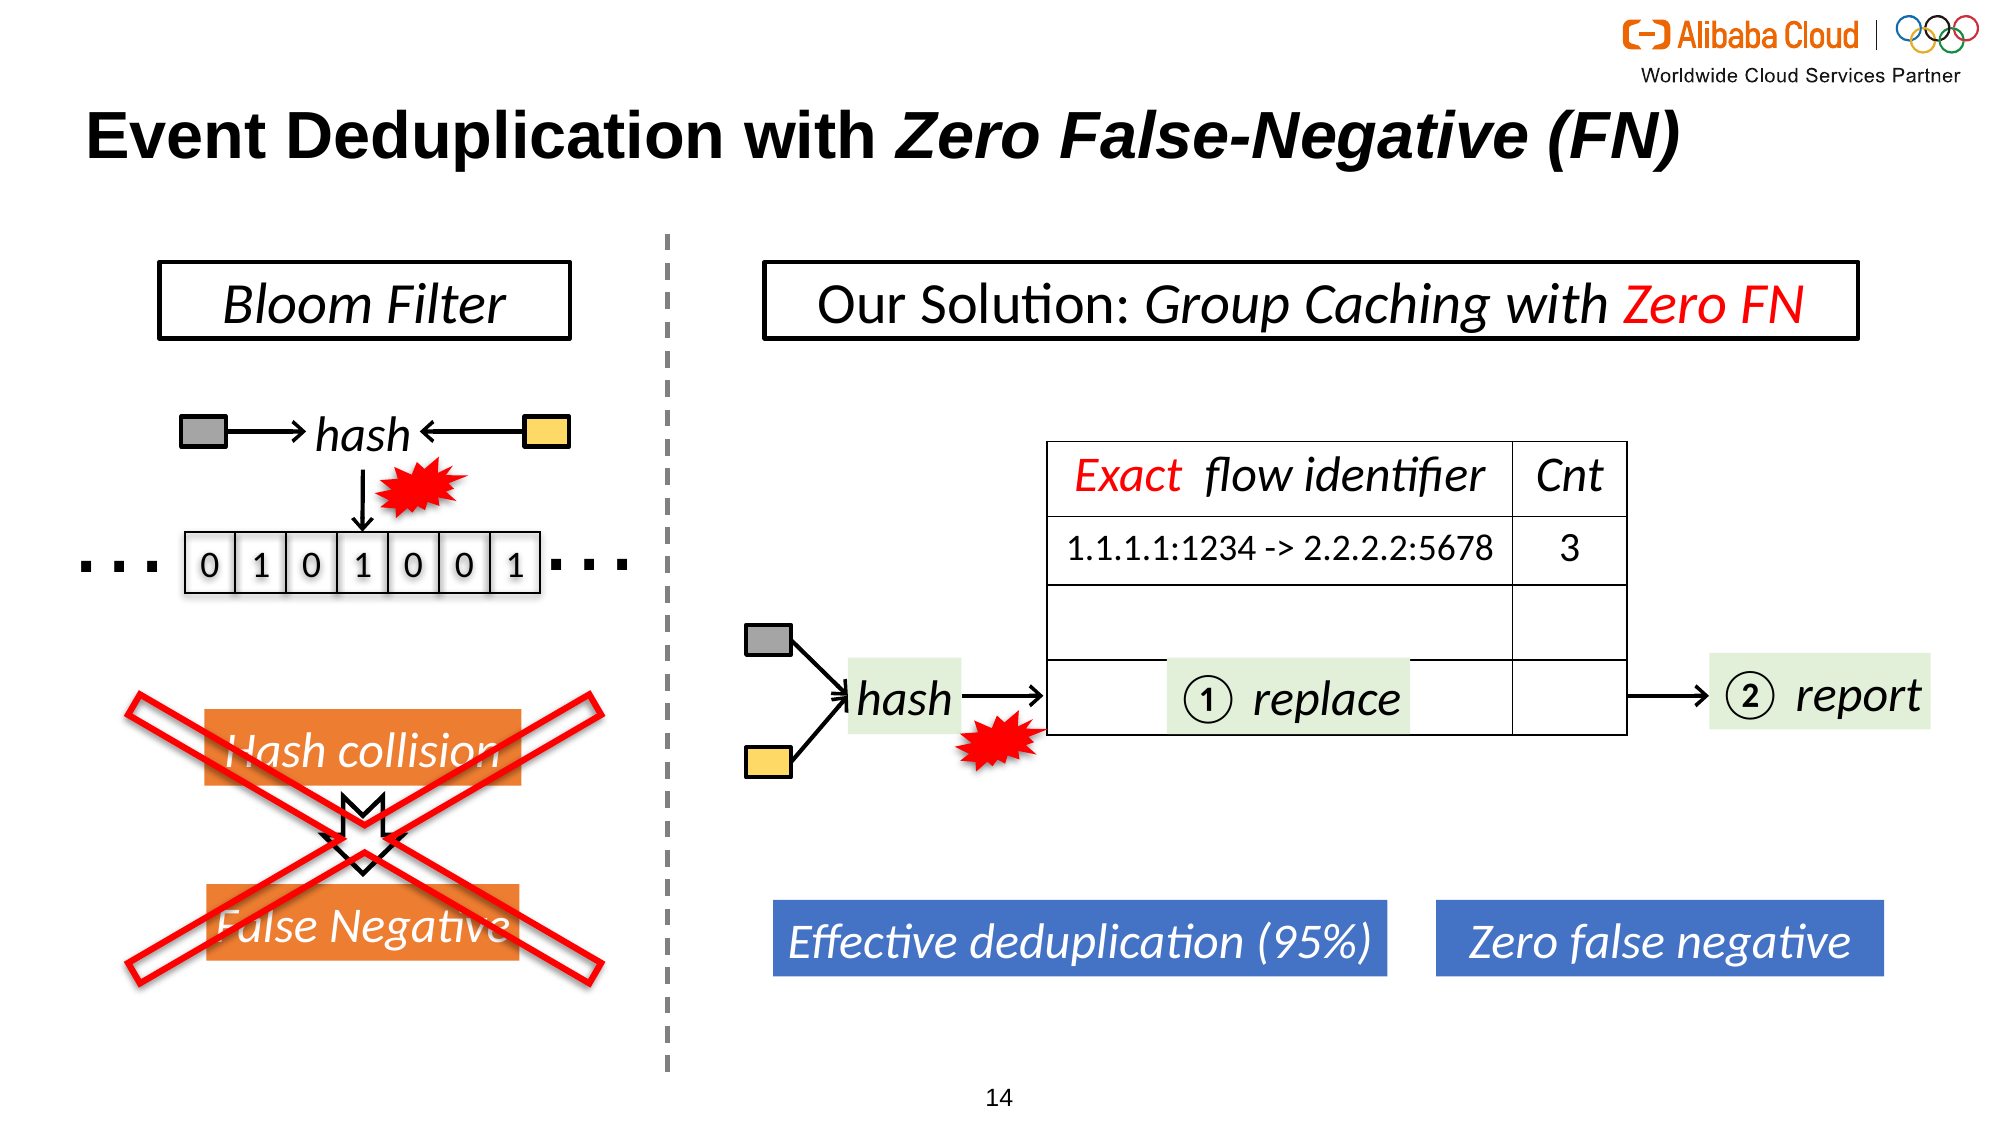

# Event Deduplication with Zero False-Negative (FN)
Bloom Filter
Our Solution: Group Caching with Zero FN
hash

| Exact flow identifier | Cnt |
| --- | --- |
| 1.1.1.1:1234 -> 2.2.2.2:5678 | 3 |
|  |  |
|  |  |

…
…
0
1
0
1
0
0
1

② report
hash
① replace
Hash collision

False Negative
Effective deduplication (95%)
Zero false negative
14